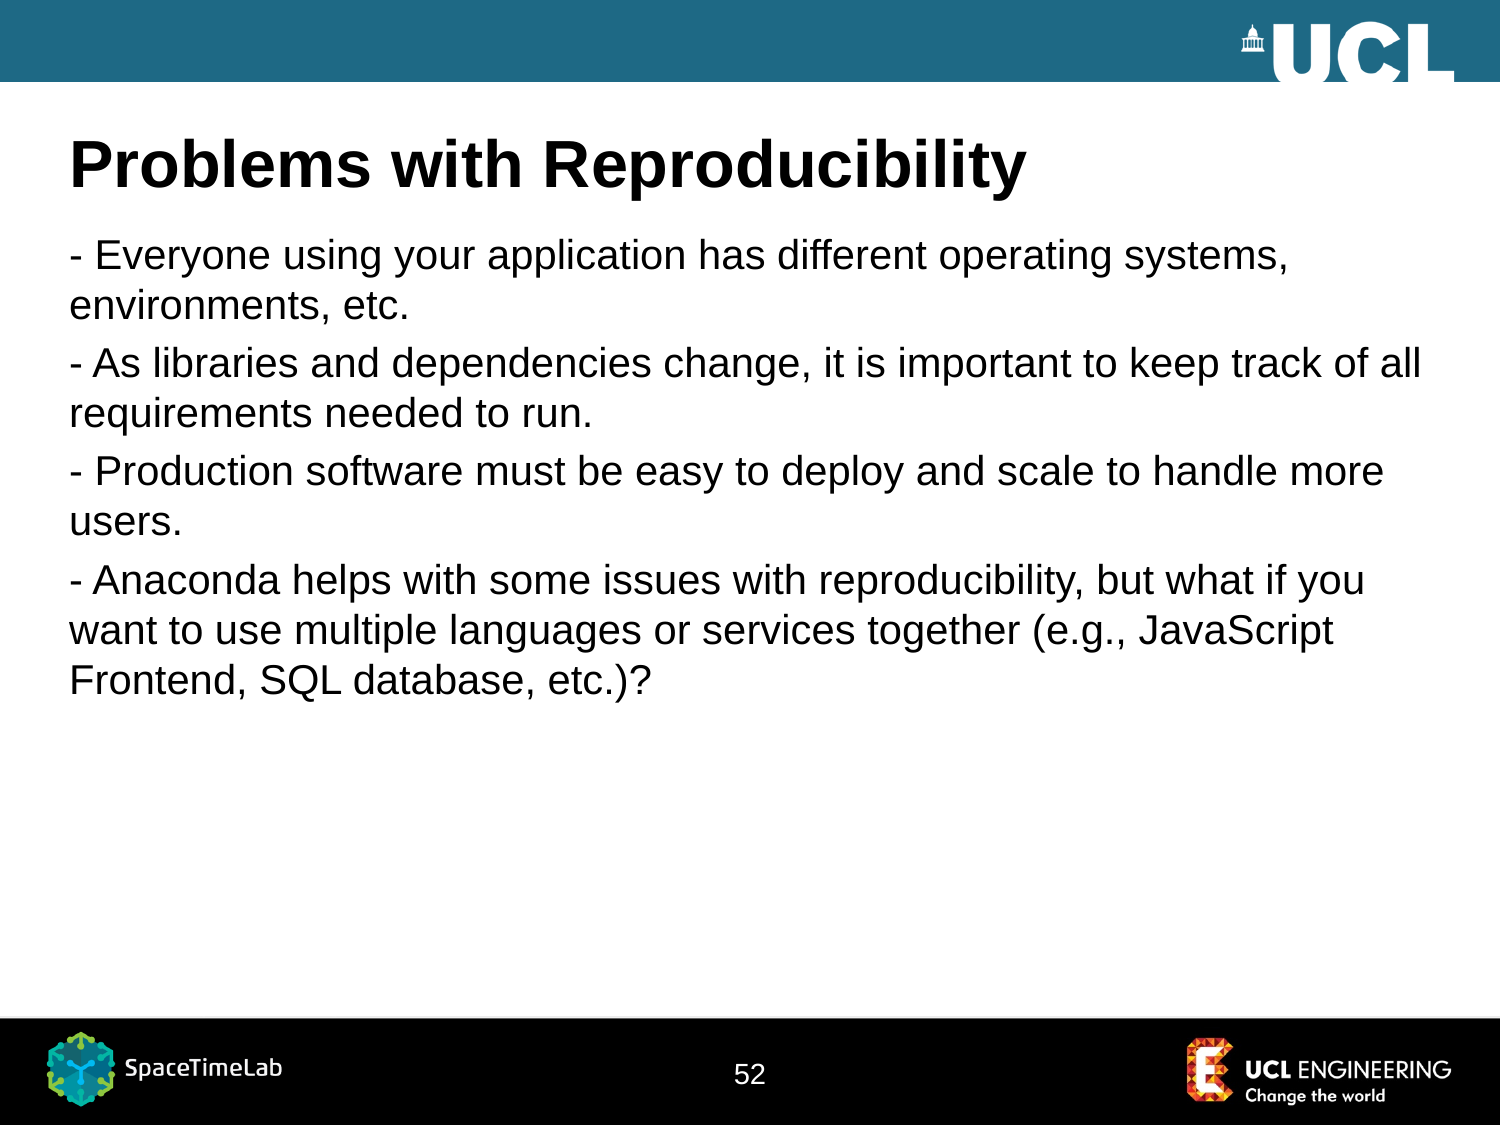

# Problems with Reproducibility
- Everyone using your application has different operating systems, environments, etc.
- As libraries and dependencies change, it is important to keep track of all requirements needed to run.
- Production software must be easy to deploy and scale to handle more users.
- Anaconda helps with some issues with reproducibility, but what if you want to use multiple languages or services together (e.g., JavaScript Frontend, SQL database, etc.)?

52